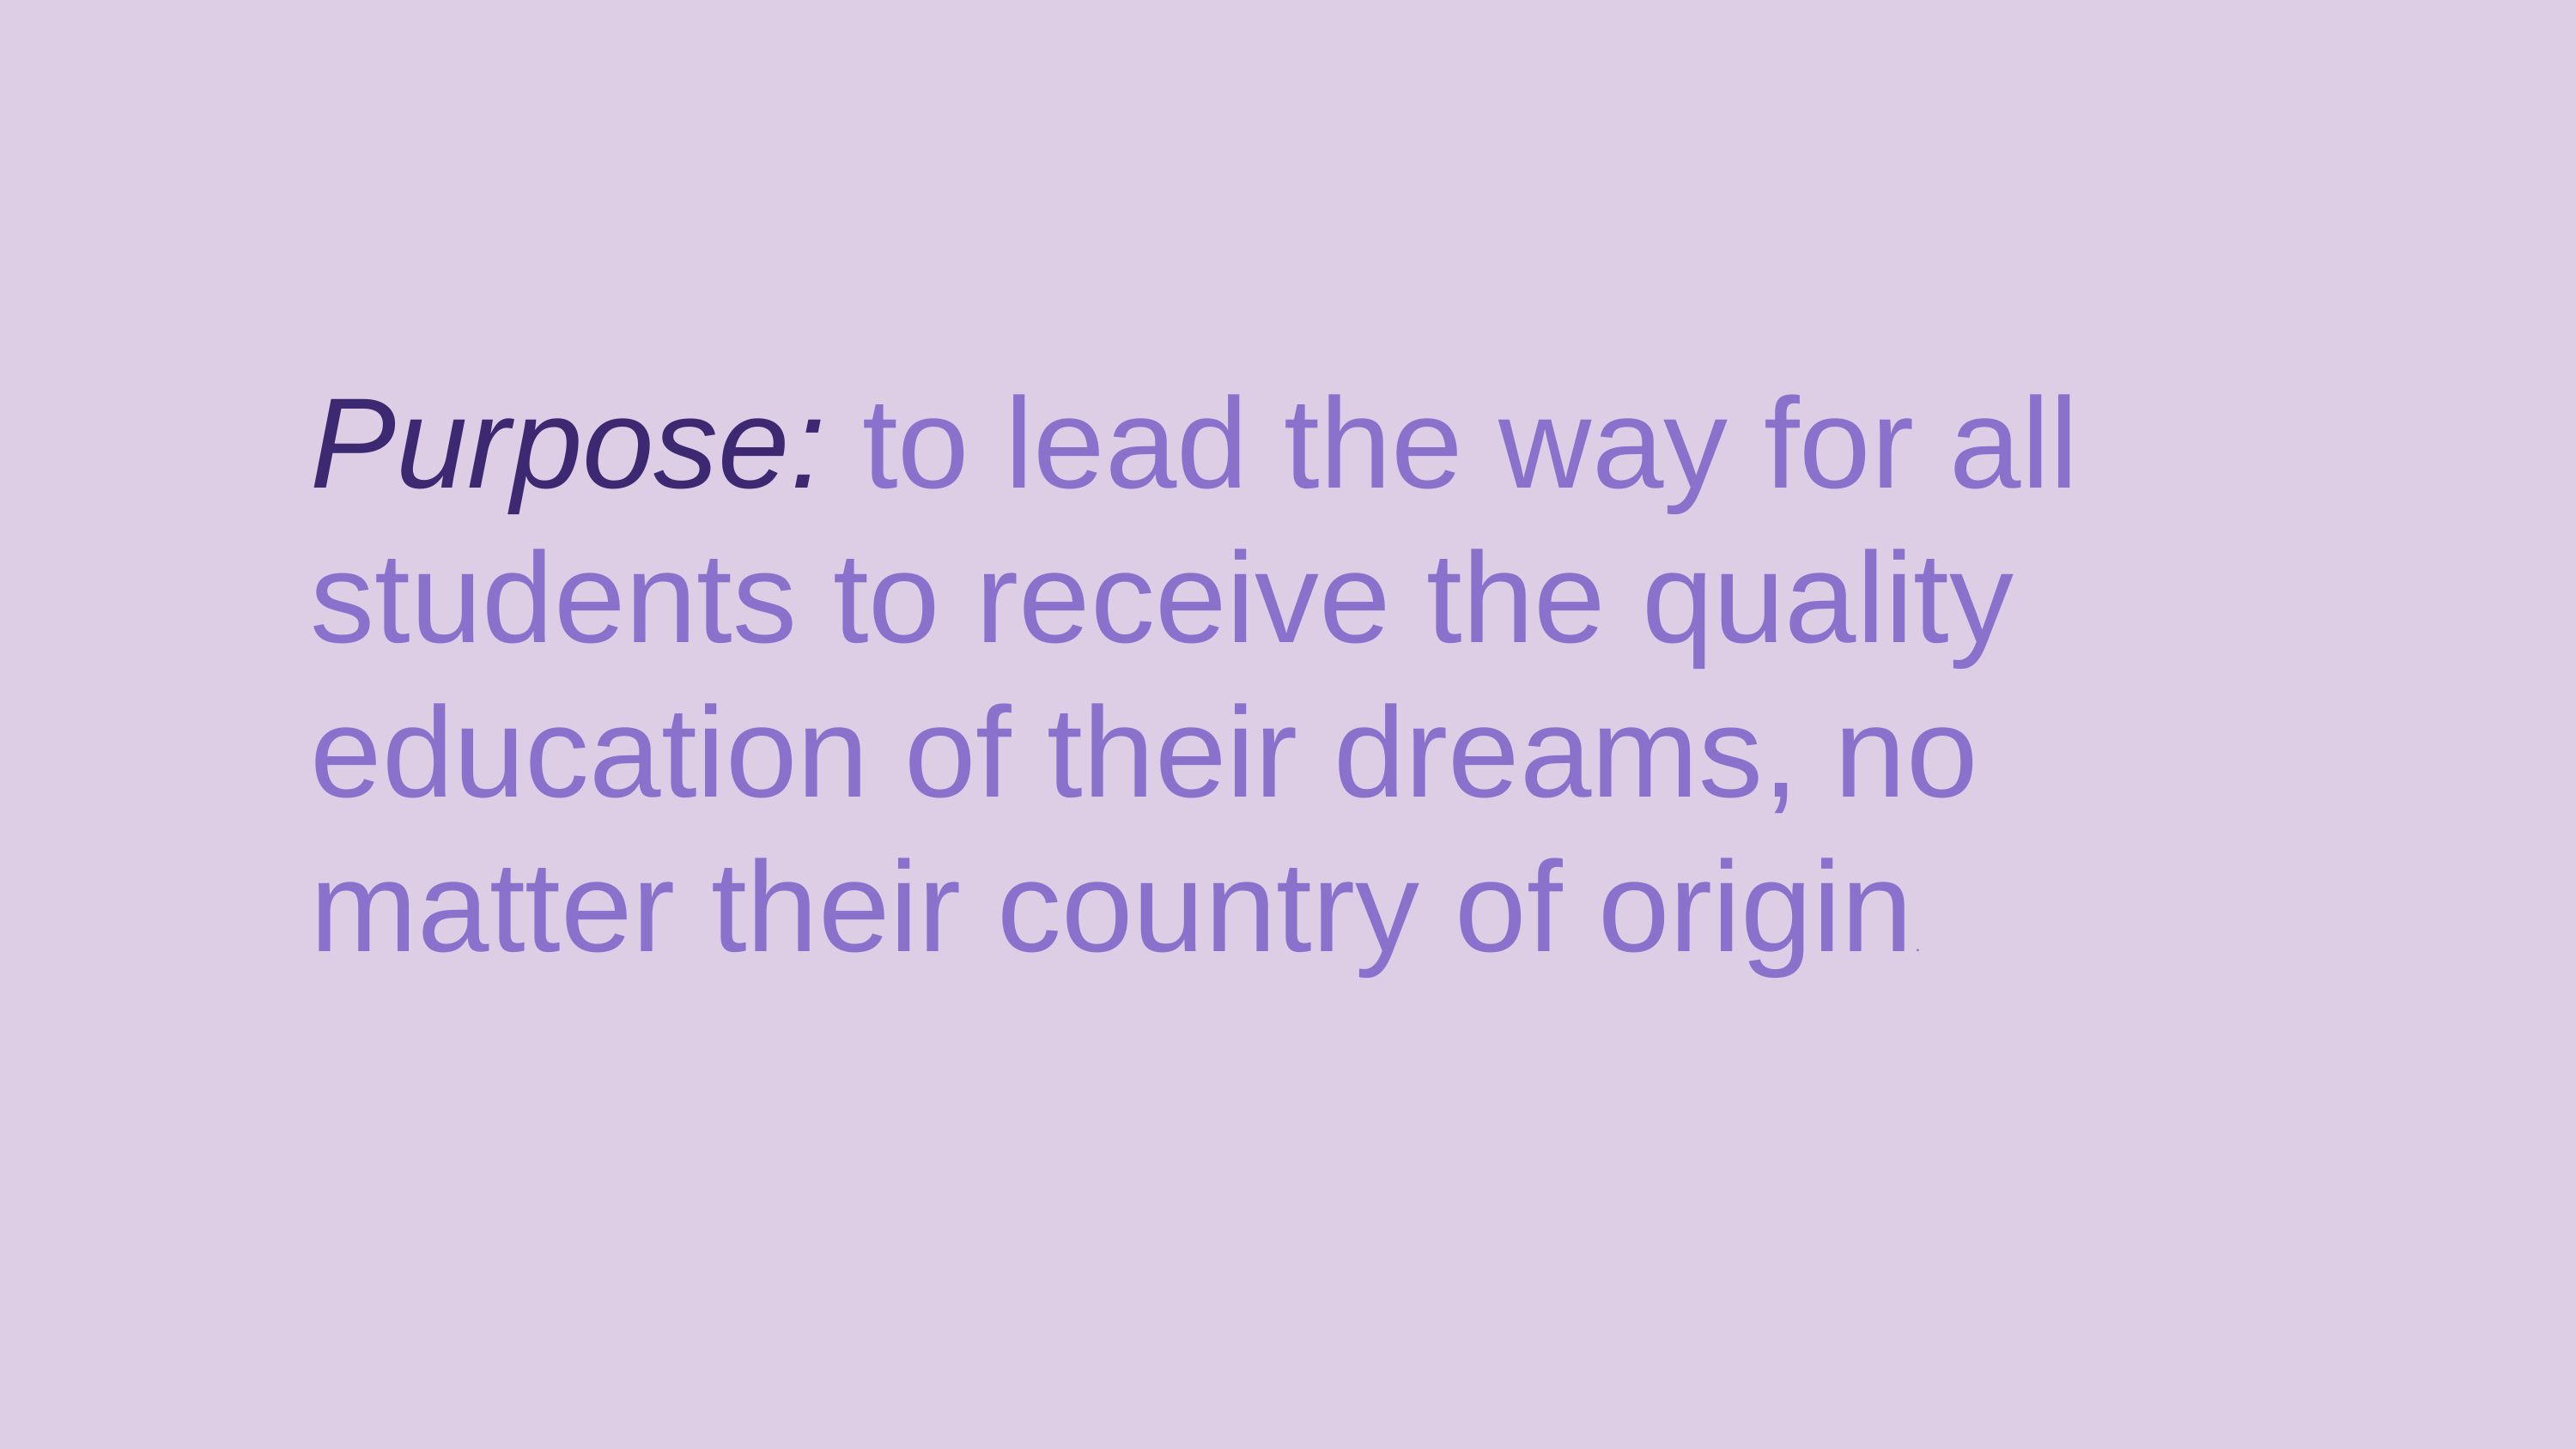

Purpose: to lead the way for all students to receive the quality education of their dreams, no matter their country of origin.